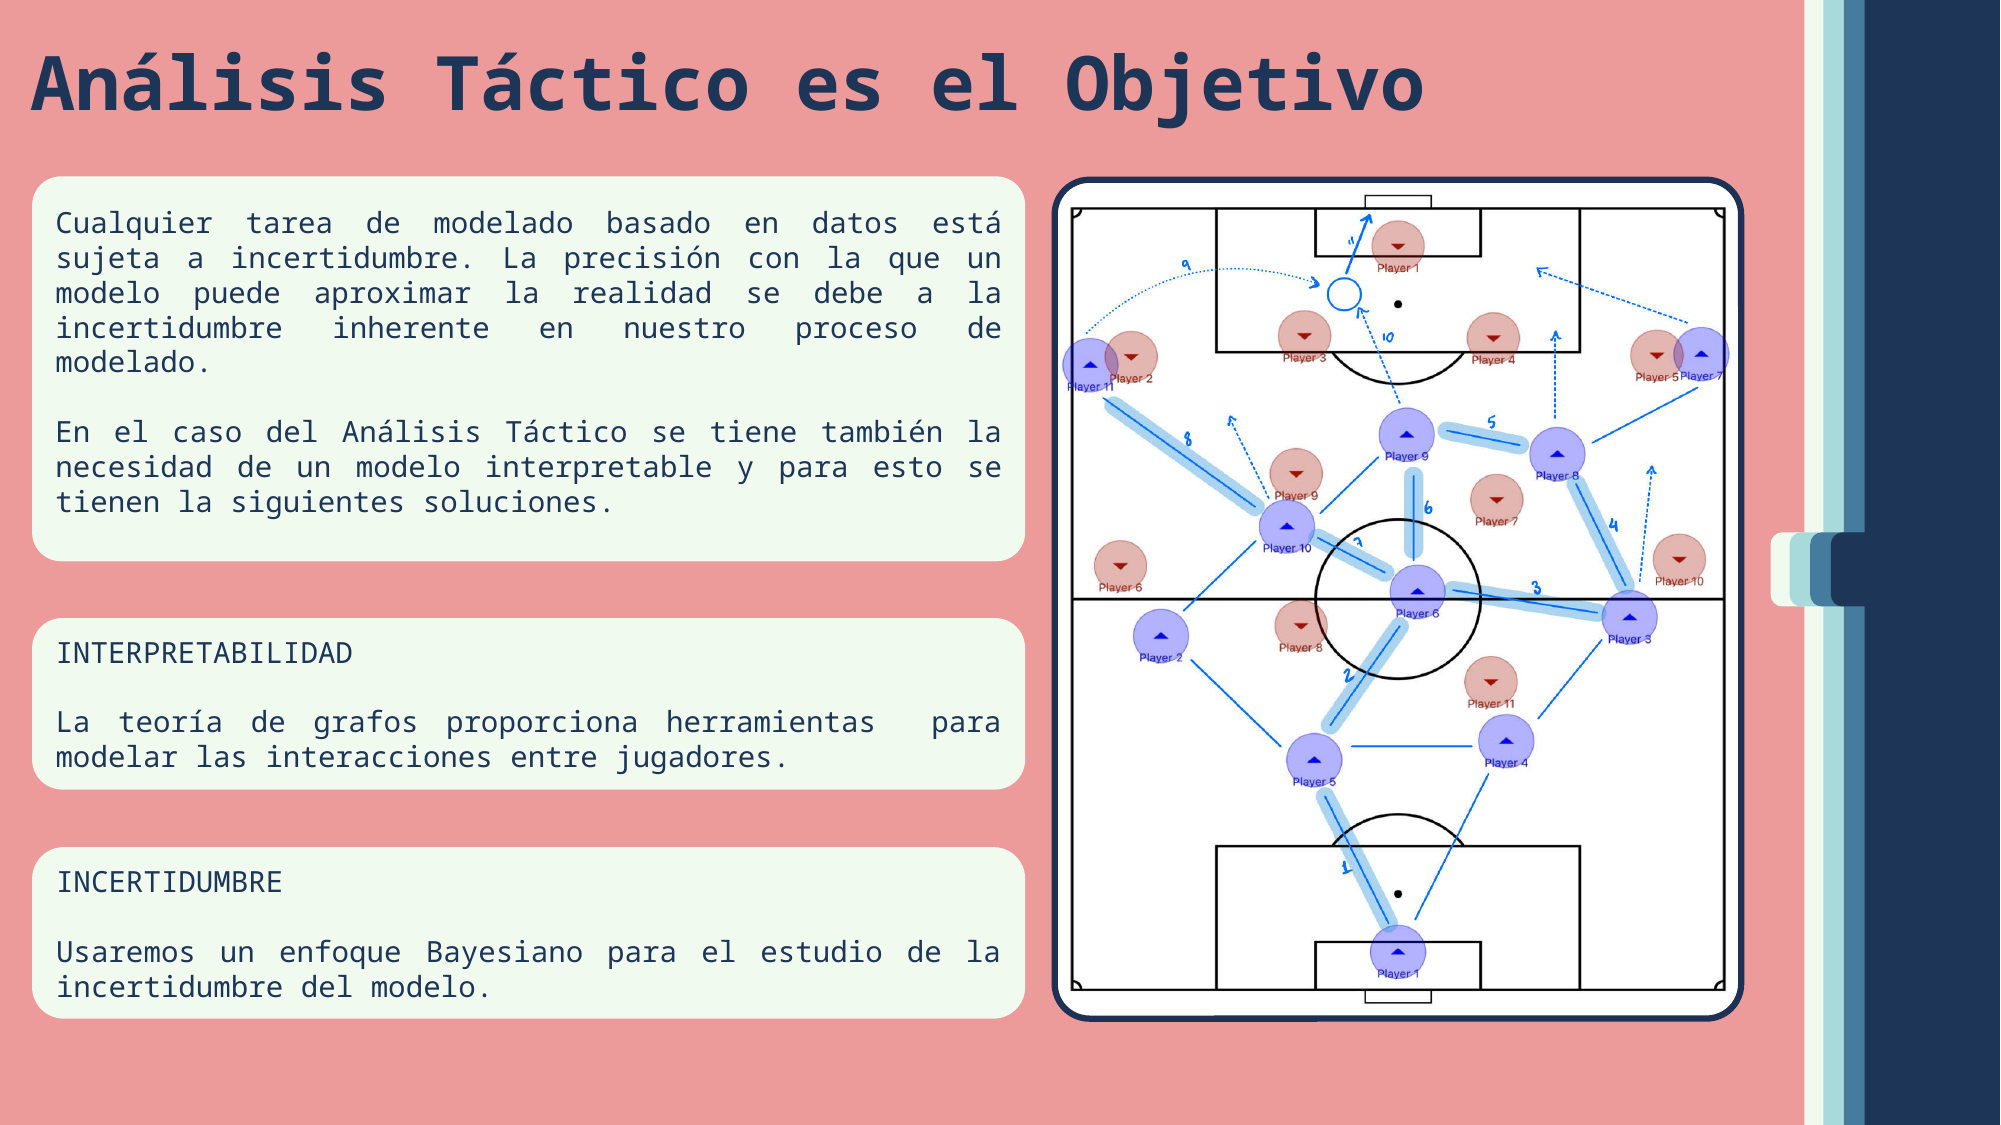

Aplicación del Modelo de Estimación de Espacios Latentes para Fútbol

Análisis Táctico es el Objetivo

Cualquier tarea de modelado basado en datos está sujeta a incertidumbre. La precisión con la que un modelo puede aproximar la realidad se debe a la incertidumbre inherente en nuestro proceso de modelado.

En el caso del Análisis Táctico se tiene también la necesidad de un modelo interpretable y para esto se tienen la siguientes soluciones.

INTERPRETABILIDAD

La teoría de grafos proporciona herramientas  para modelar las interacciones entre jugadores.
INCERTIDUMBRE

Usaremos un enfoque Bayesiano para el estudio de la incertidumbre del modelo.